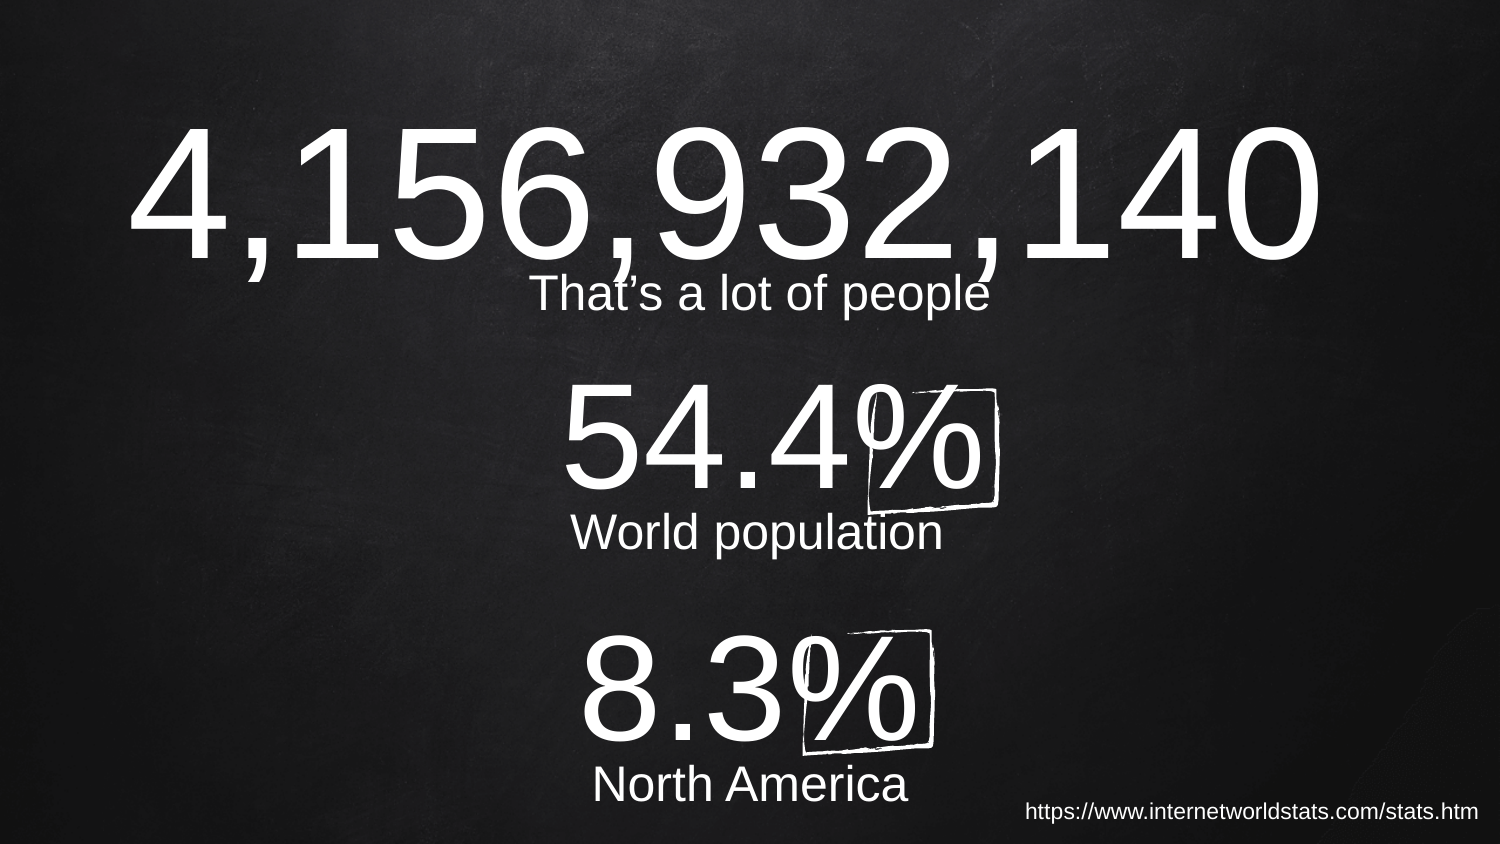

4,156,932,140
That’s a lot of people
54.4%

 World population
8.3%

North America
https://www.internetworldstats.com/stats.htm